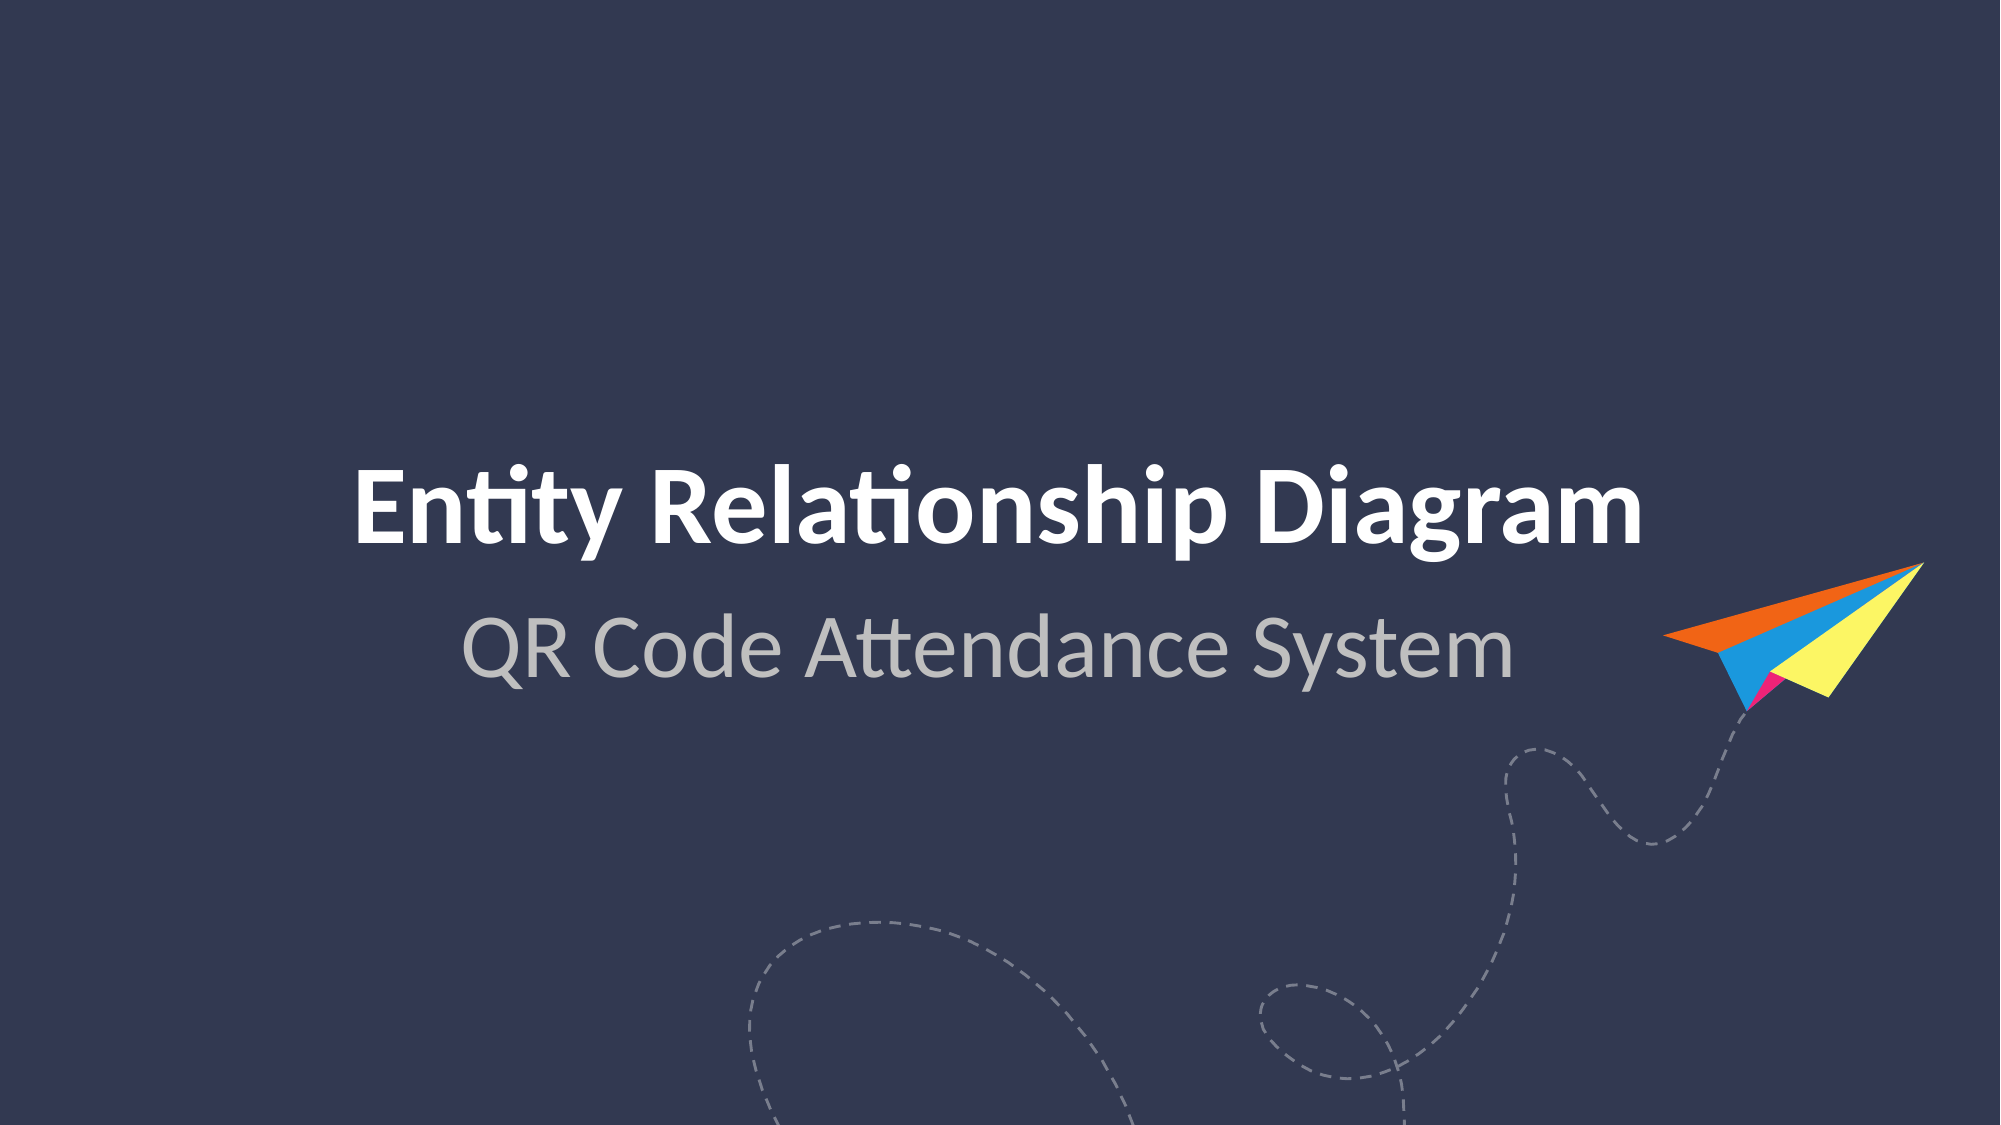

# Entity Relationship Diagram
QR Code Attendance System